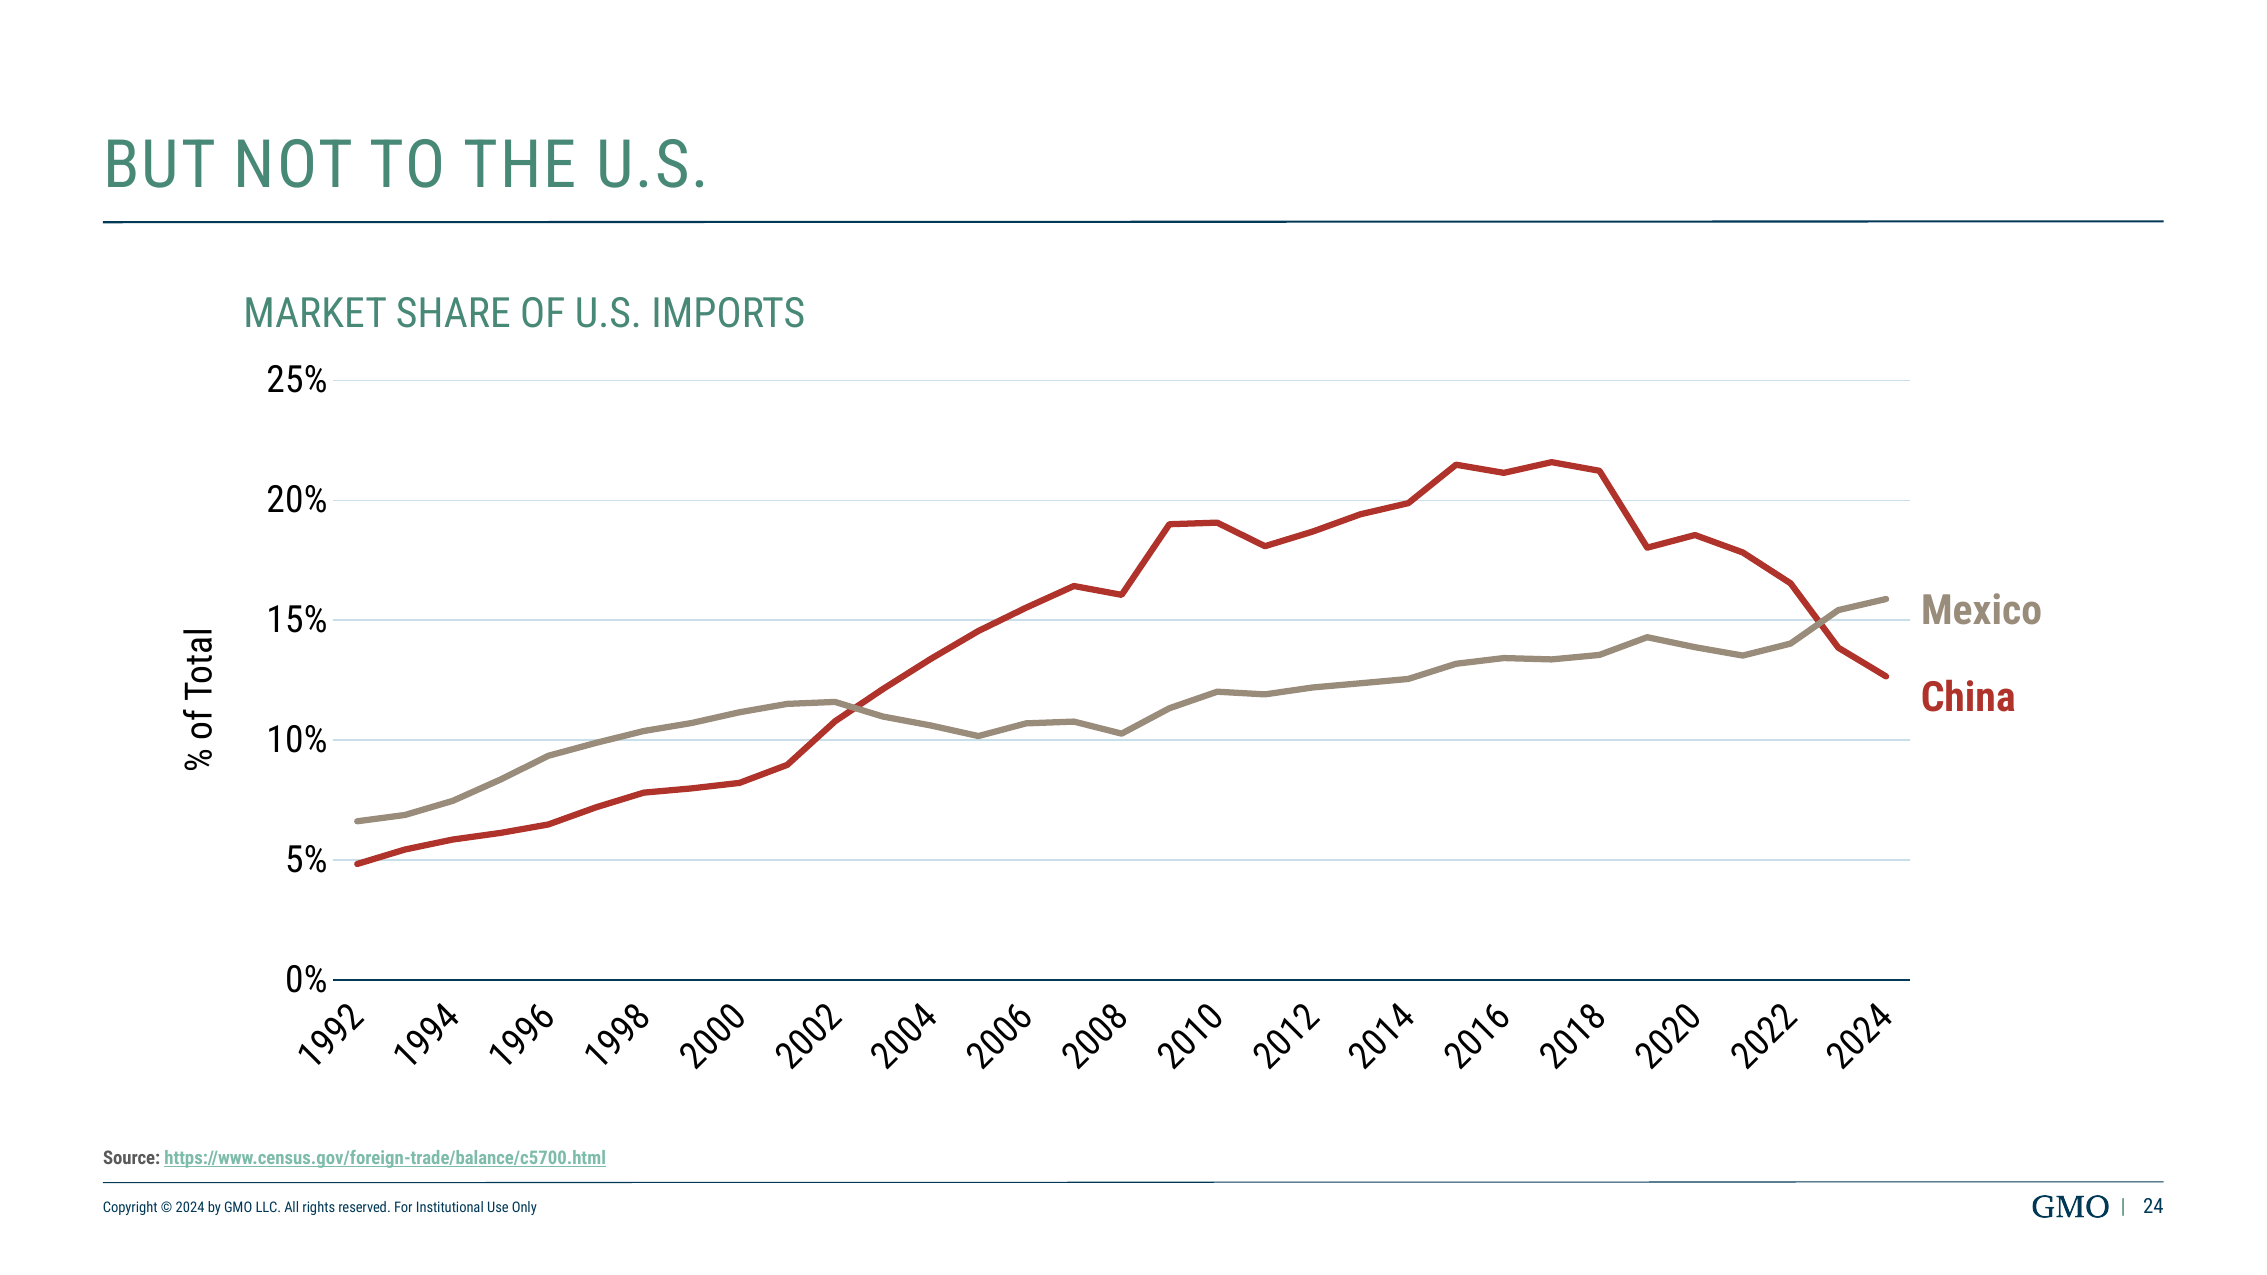

# But Not to the U.S.
MARKET SHARE OF U.S. IMPORTS

### Chart

| Category | China | Mexico |
|---|---|---|
| 1992 | 0.04829964232638787 | 0.06610372309469152 |
| 1993 | 0.0543174221014399 | 0.06874516712907232 |
| 1994 | 0.05847955685152295 | 0.07462254279657568 |
| 1995 | 0.061251602126575065 | 0.08351958124815914 |
| 1996 | 0.0647723471941053 | 0.09342151919425618 |
| 1997 | 0.0719299576982027 | 0.09881258314620048 |
| 1998 | 0.0780446454420241 | 0.10377170203619712 |
| 1999 | 0.07982311456562348 | 0.10708429873377198 |
| 2000 | 0.0821153329868697 | 0.11159602338547528 |
| 2001 | 0.08963934236576895 | 0.11510781341613796 |
| 2002 | 0.10779771407118859 | 0.11591177974901969 |
| 2003 | 0.12125809440618684 | 0.10982235653369882 |
| 2004 | 0.13382433997549165 | 0.10607688824136577 |
| 2005 | 0.14548939726828788 | 0.10165108260031934 |
| 2006 | 0.15522320454556487 | 0.10693618238572035 |
| 2007 | 0.16425605961383002 | 0.10767402064424347 |
| 2008 | 0.16056571811587625 | 0.10265136443623223 |
| 2009 | 0.19002893867949028 | 0.11326721011845799 |
| 2010 | 0.19068950444338087 | 0.12016859297084737 |
| 2011 | 0.18087842076012453 | 0.11905755099879797 |
| 2012 | 0.186981164825374 | 0.12195125685822311 |
| 2013 | 0.19419426624627048 | 0.12370268136178594 |
| 2014 | 0.1988132864770309 | 0.12550308771874732 |
| 2015 | 0.21486980441212217 | 0.13181778220763804 |
| 2016 | 0.21146111373683282 | 0.134215575221158 |
| 2017 | 0.21592022998867644 | 0.13364160504629433 |
| 2018 | 0.21233569074890937 | 0.13551295506490577 |
| 2019 | 0.1802427076378521 | 0.14291192592290797 |
| 2020 | 0.18552530653484595 | 0.1387433343340521 |
| 2021 | 0.17826388778228236 | 0.13524413681602418 |
| 2022 | 0.16539773302302954 | 0.14025304675066164 |
| 2023 | 0.13852675760098088 | 0.15421291346258614 |
| 2024 | 0.1265598275876326 | 0.15885543940549823 |
Mexico
China
% of Total
Source: https://www.census.gov/foreign-trade/balance/c5700.html